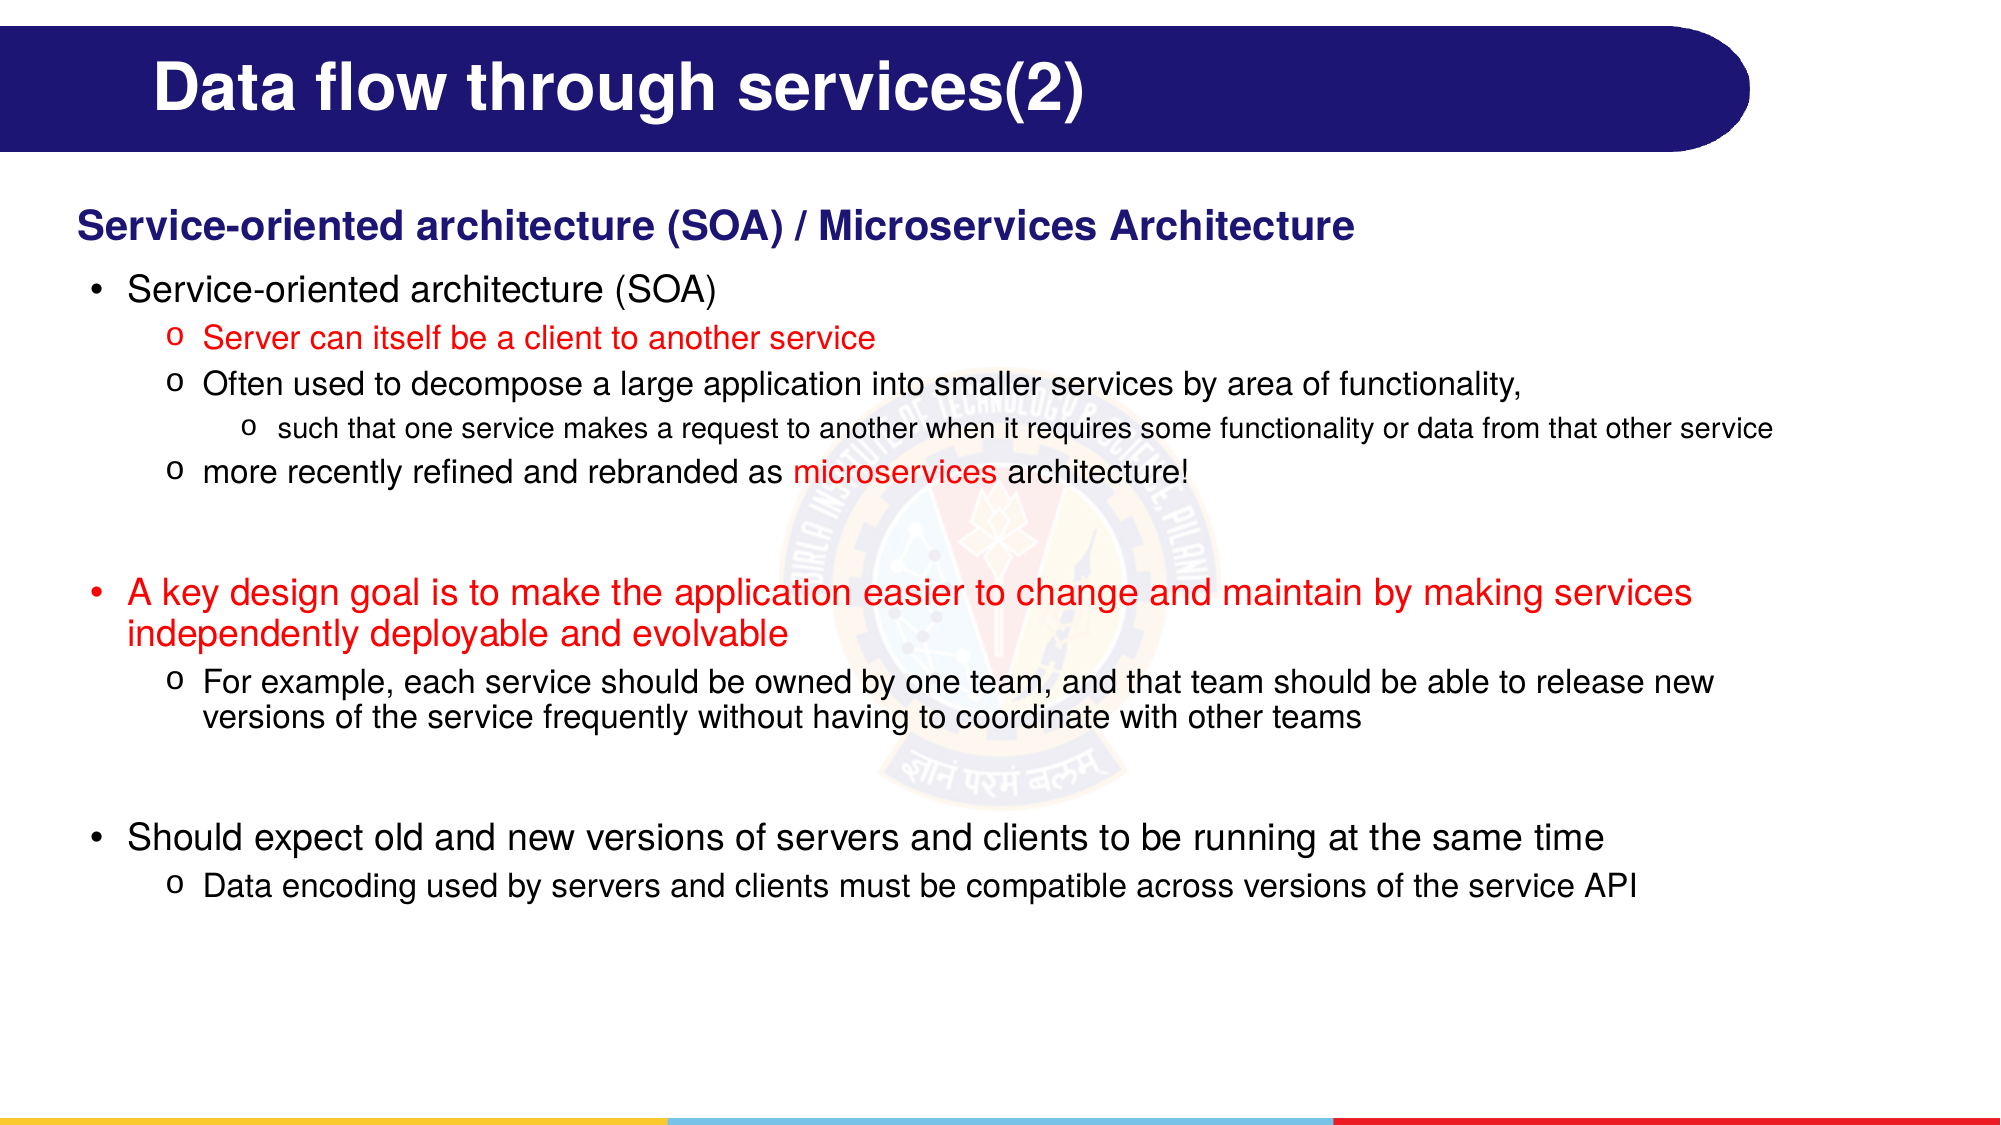

# Data flow through services(2)
Service-oriented architecture (SOA) / Microservices Architecture
Service-oriented architecture (SOA)
Server can itself be a client to another service
Often used to decompose a large application into smaller services by area of functionality,
such that one service makes a request to another when it requires some functionality or data from that other service
more recently refined and rebranded as microservices architecture!

A key design goal is to make the application easier to change and maintain by making services independently deployable and evolvable
For example, each service should be owned by one team, and that team should be able to release new versions of the service frequently without having to coordinate with other teams

Should expect old and new versions of servers and clients to be running at the same time
Data encoding used by servers and clients must be compatible across versions of the service API